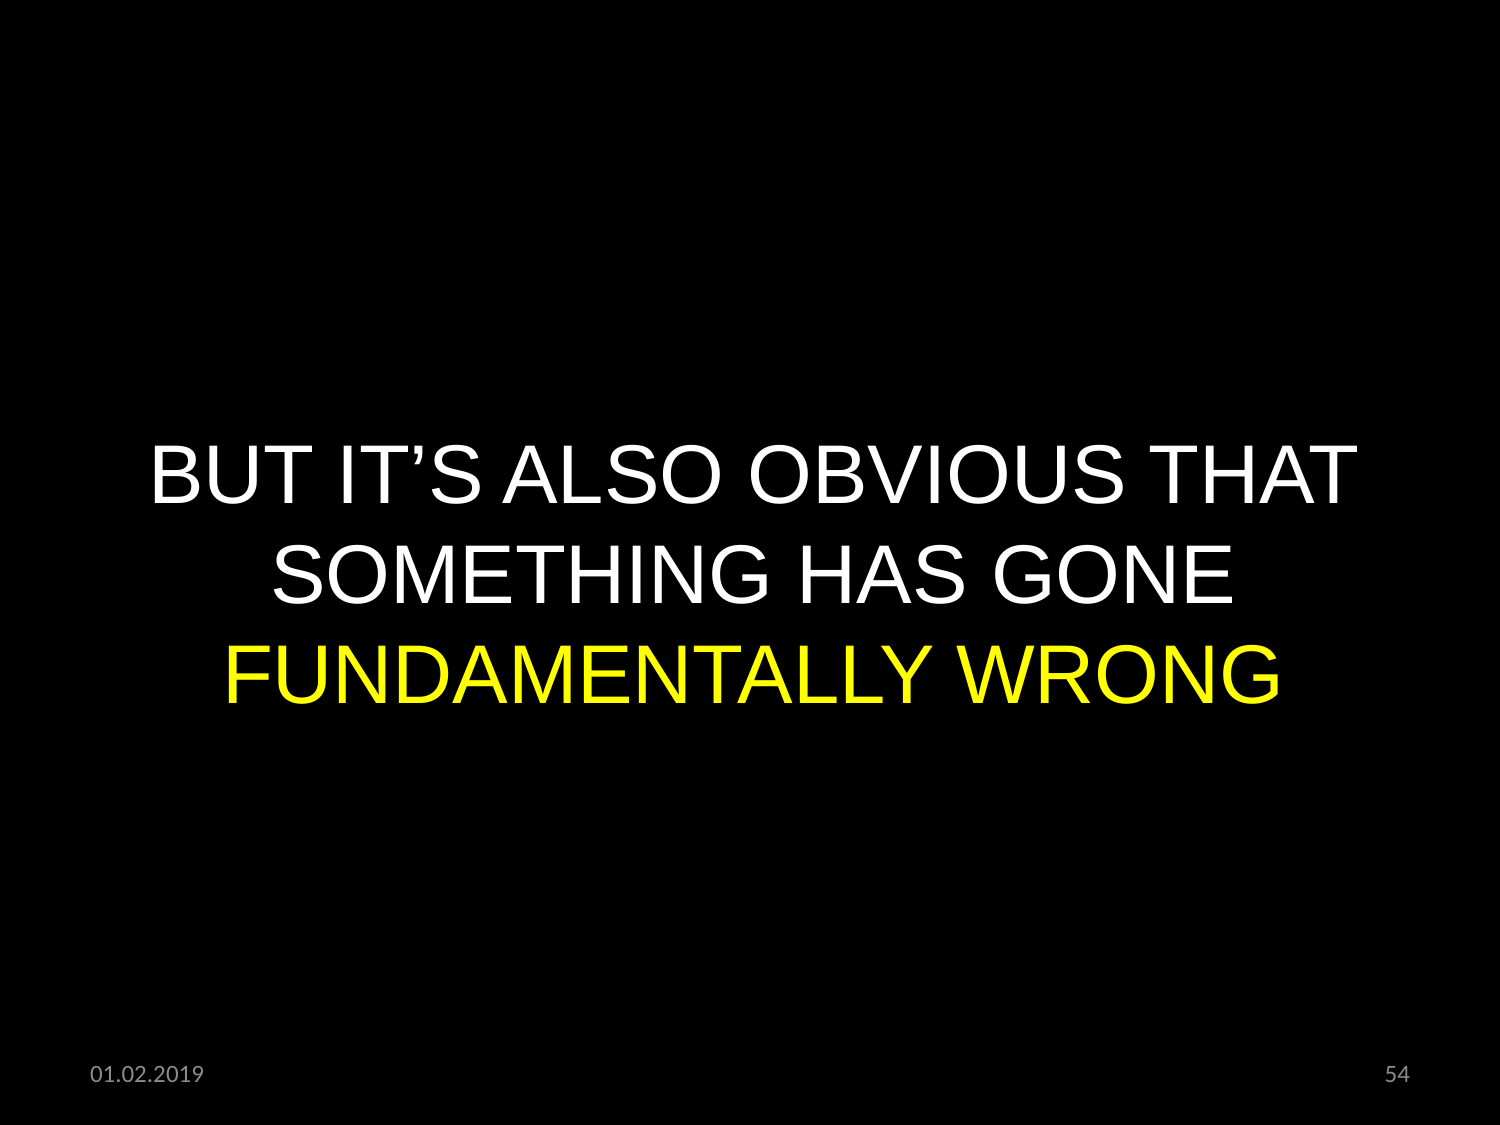

BUT IT’S ALSO OBVIOUS THAT SOMETHING HAS GONE FUNDAMENTALLY WRONG
01.02.2019
54